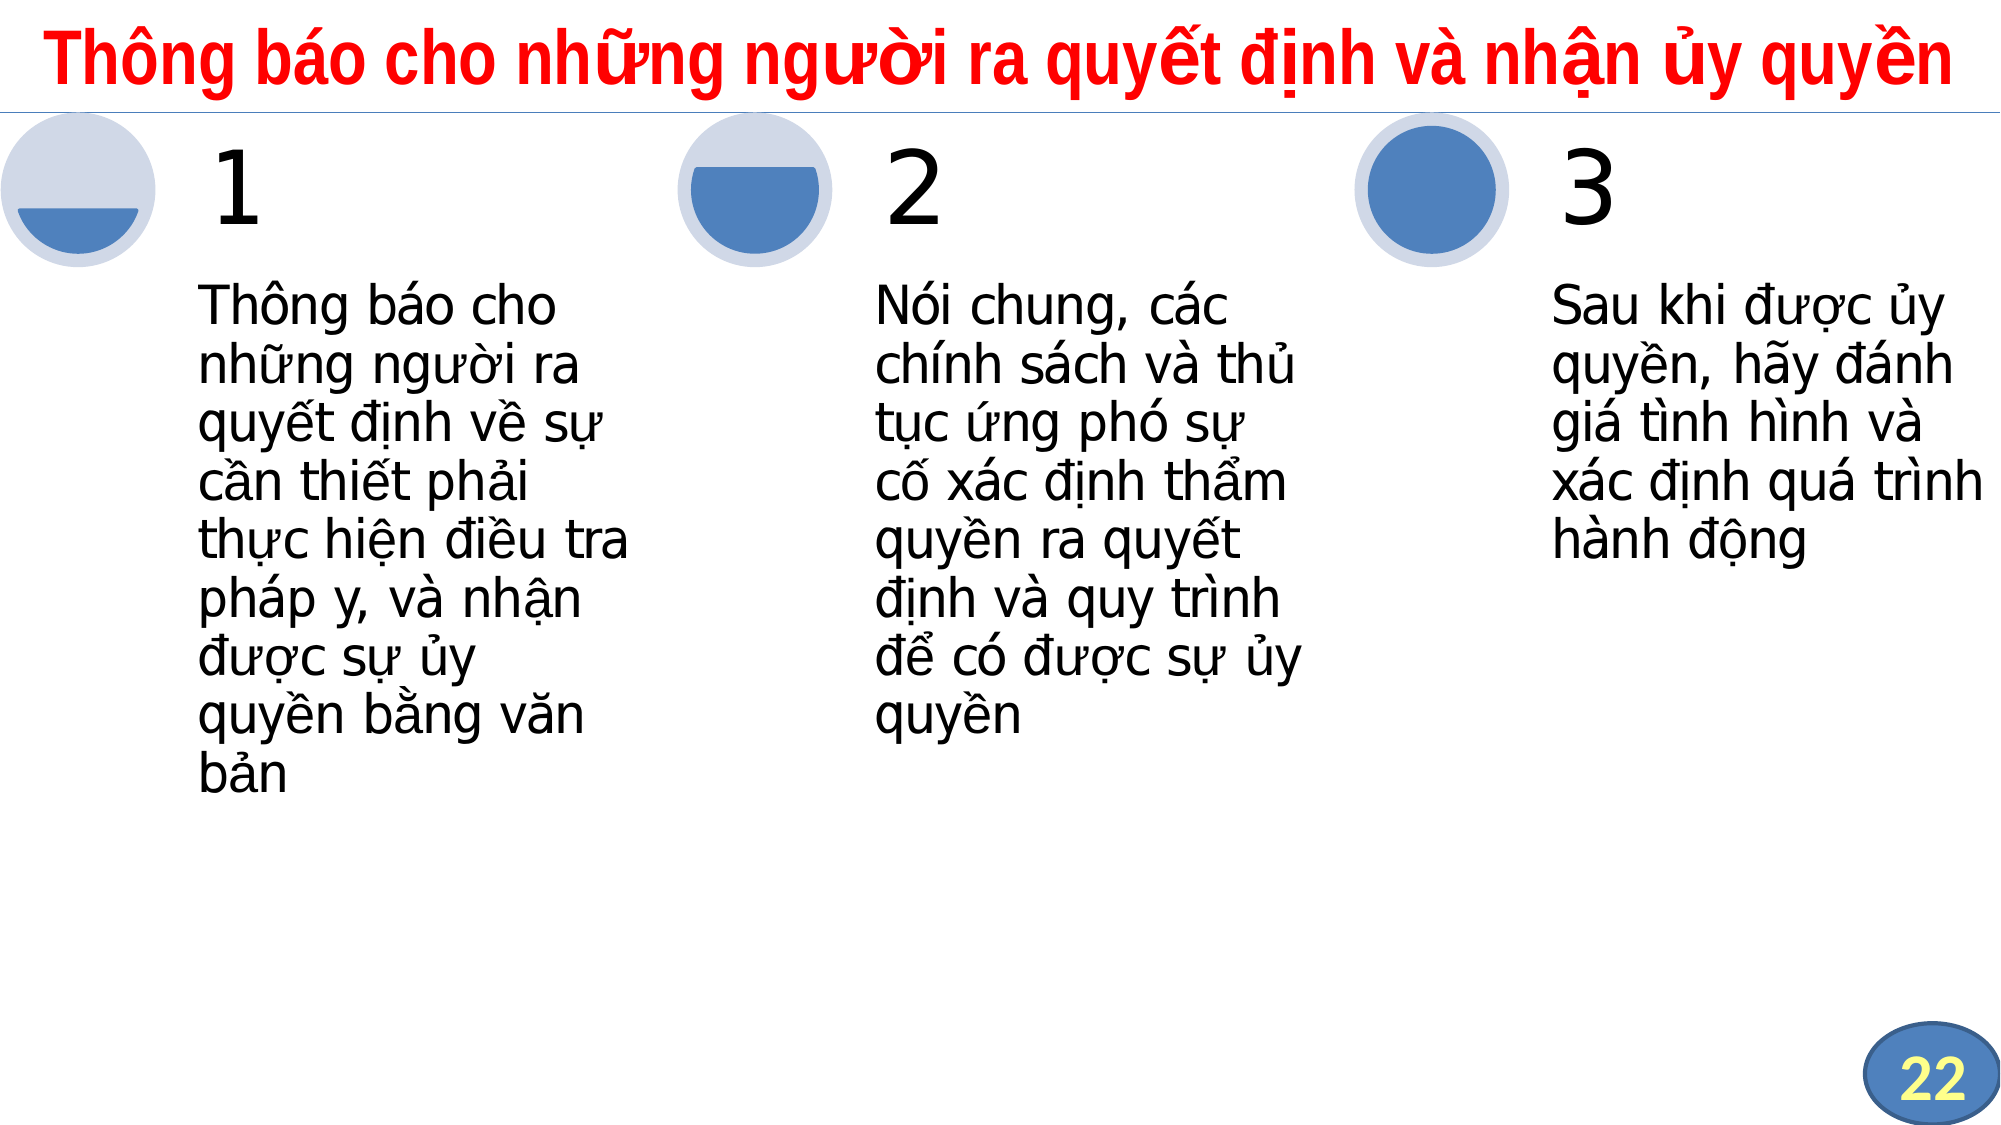

# Thông báo cho những người ra quyết định và nhận ủy quyền
Thông báo cho những người ra quyết định về sự cần thiết phải thực hiện điều tra pháp y, và nhận được sự ủy quyền bằng văn bản
1
Nói chung, các chính sách và thủ tục ứng phó sự cố xác định thẩm quyền ra quyết định và quy trình để có được sự ủy quyền
2
Sau khi được ủy quyền, hãy đánh giá tình hình và xác định quá trình hành động
3
22